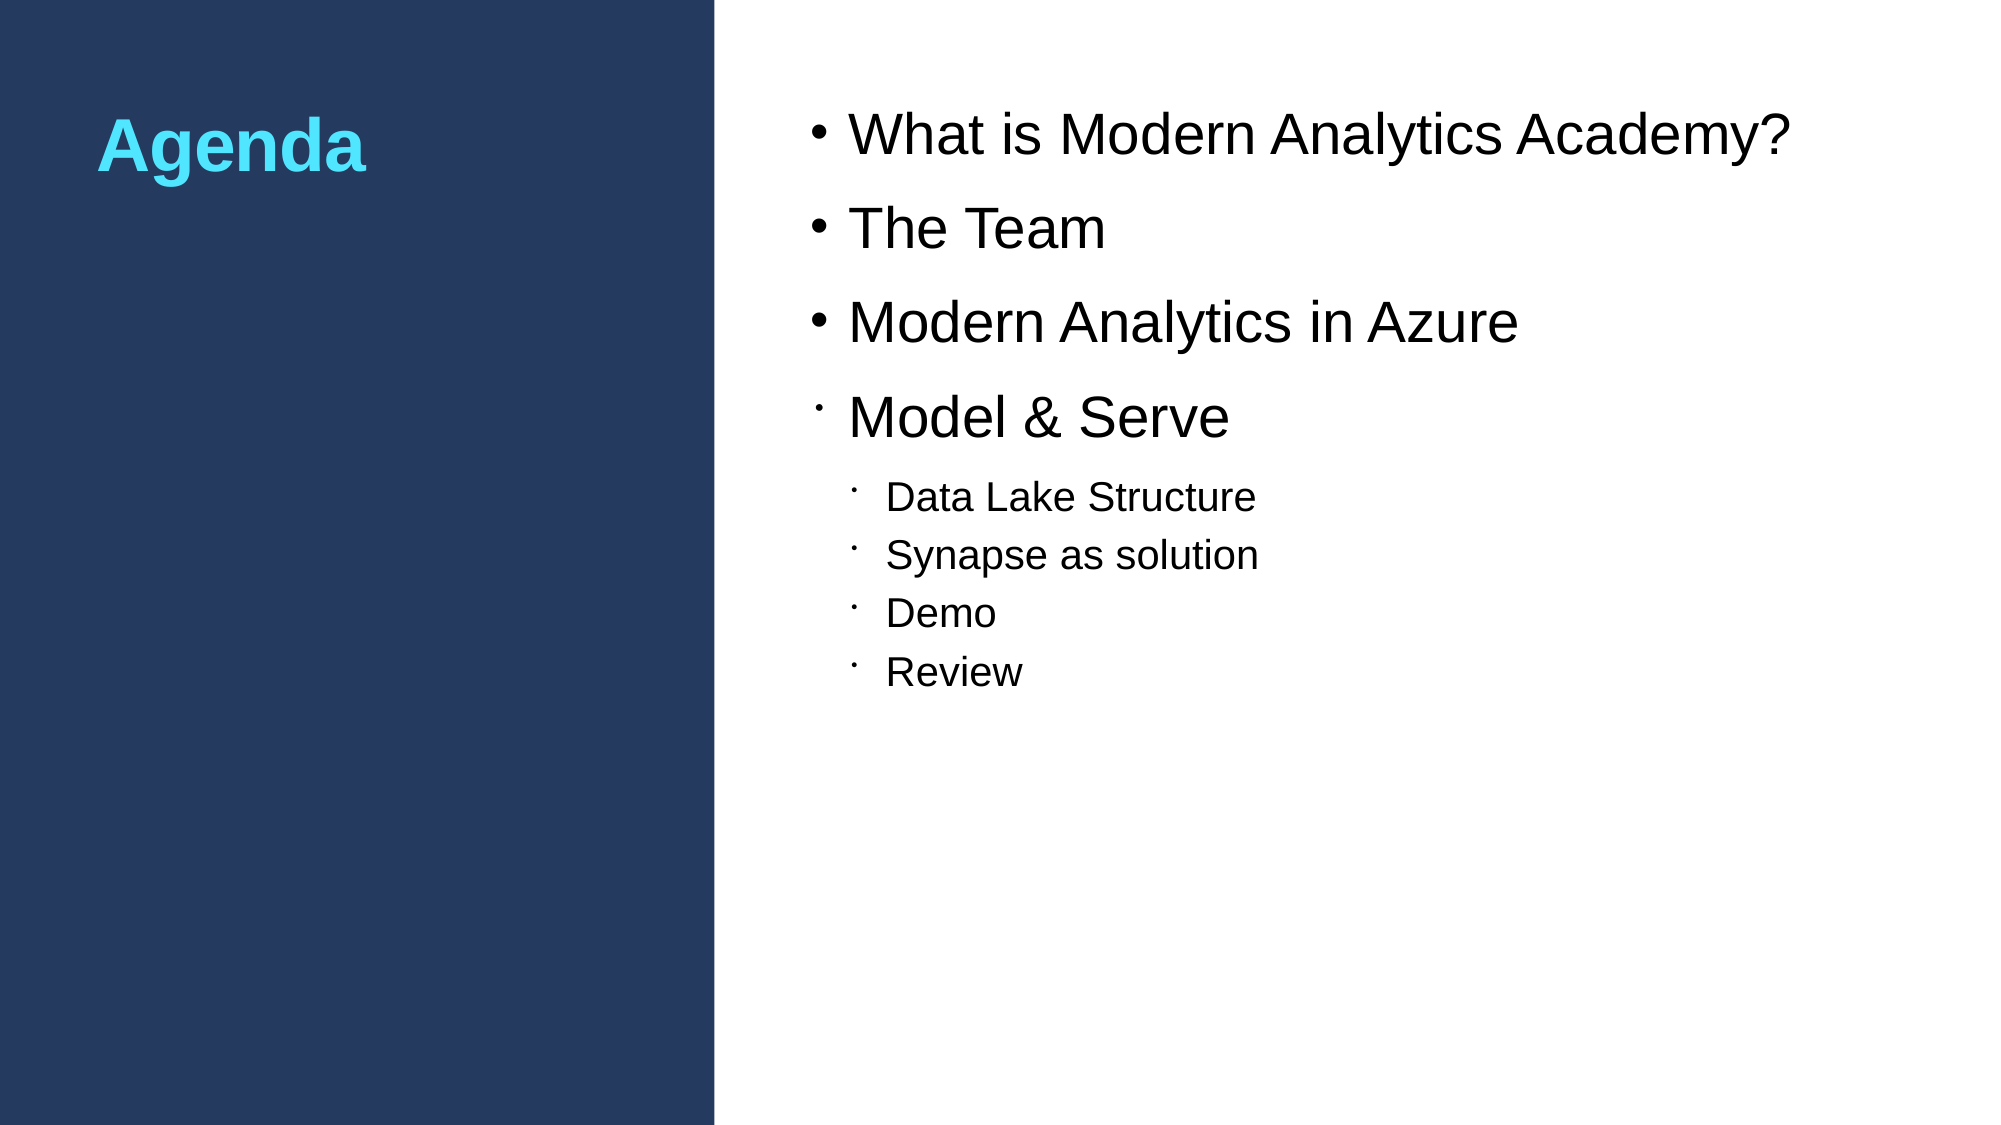

# Agenda
What is Modern Analytics Academy?
The Team​
Modern Analytics in Azure
Model & Serve
Data Lake Structure
Synapse as solution
Demo
Review